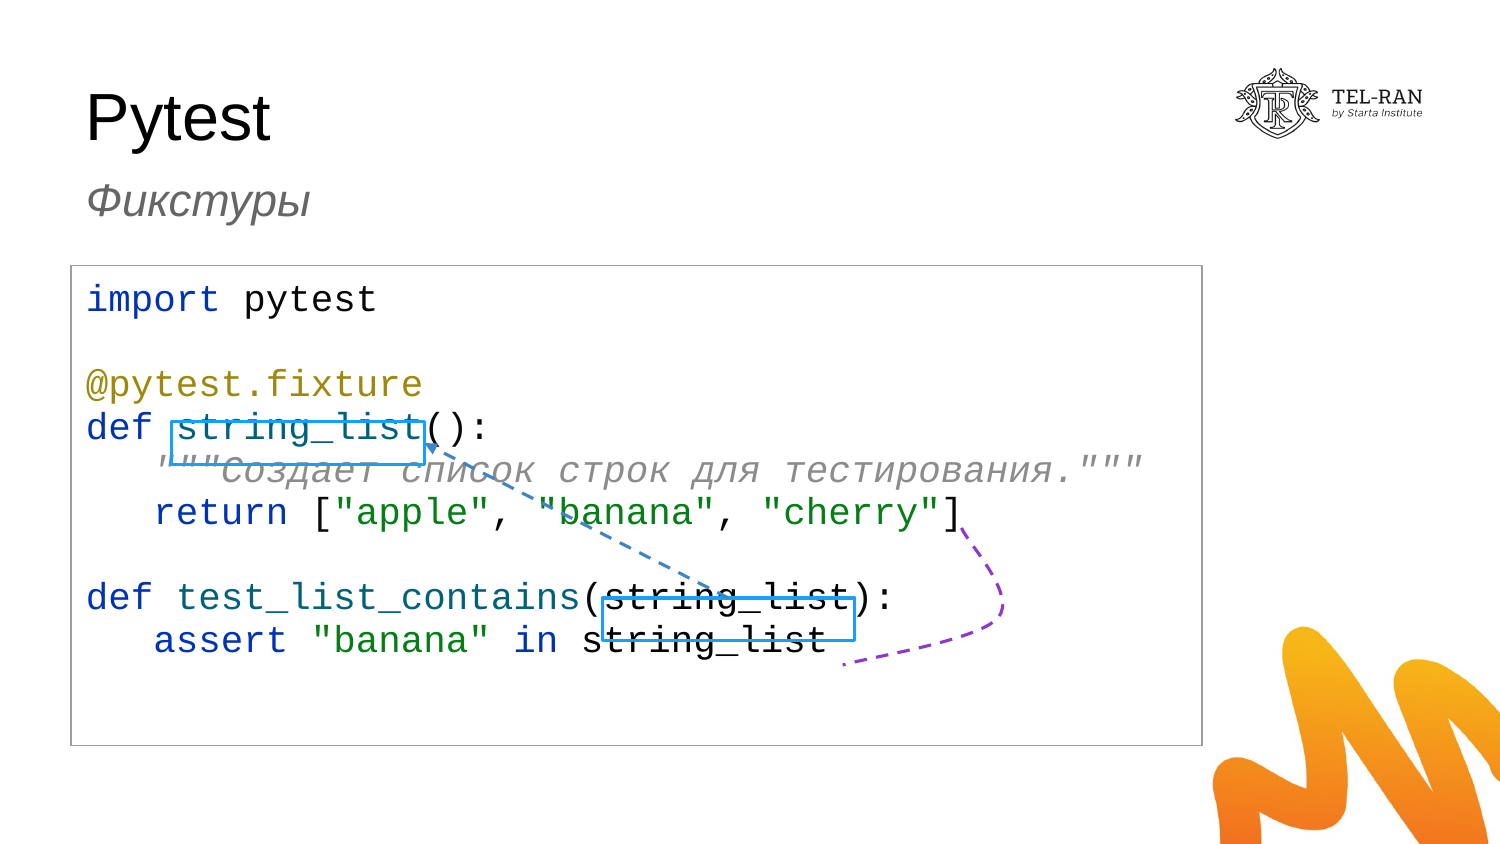

# Pytest
Фикстуры
| import pytest @pytest.fixture def string\_list(): """Создает список строк для тестирования.""" return ["apple", "banana", "cherry"] def test\_list\_contains(string\_list): assert "banana" in string\_list |
| --- |